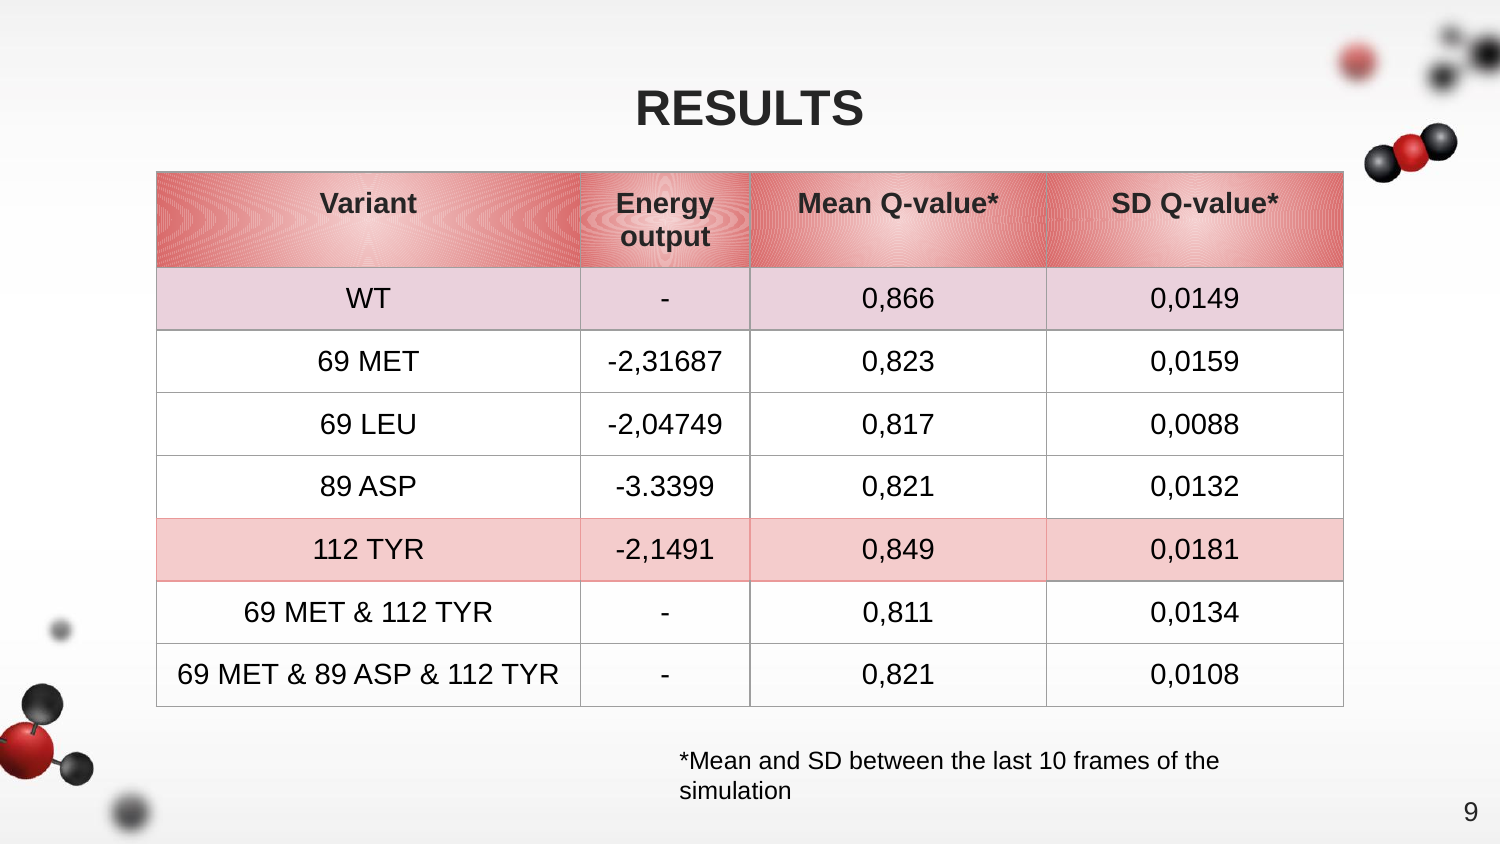

# RESULTS
| Variant | Energy output | Mean Q-value\* | SD Q-value\* |
| --- | --- | --- | --- |
| WT | - | 0,866 | 0,0149 |
| 69 MET | -2,31687 | 0,823 | 0,0159 |
| 69 LEU | -2,04749 | 0,817 | 0,0088 |
| 89 ASP | -3.3399 | 0,821 | 0,0132 |
| 112 TYR | -2,1491 | 0,849 | 0,0181 |
| 69 MET & 112 TYR | - | 0,811 | 0,0134 |
| 69 MET & 89 ASP & 112 TYR | - | 0,821 | 0,0108 |
*Mean and SD between the last 10 frames of the simulation
9